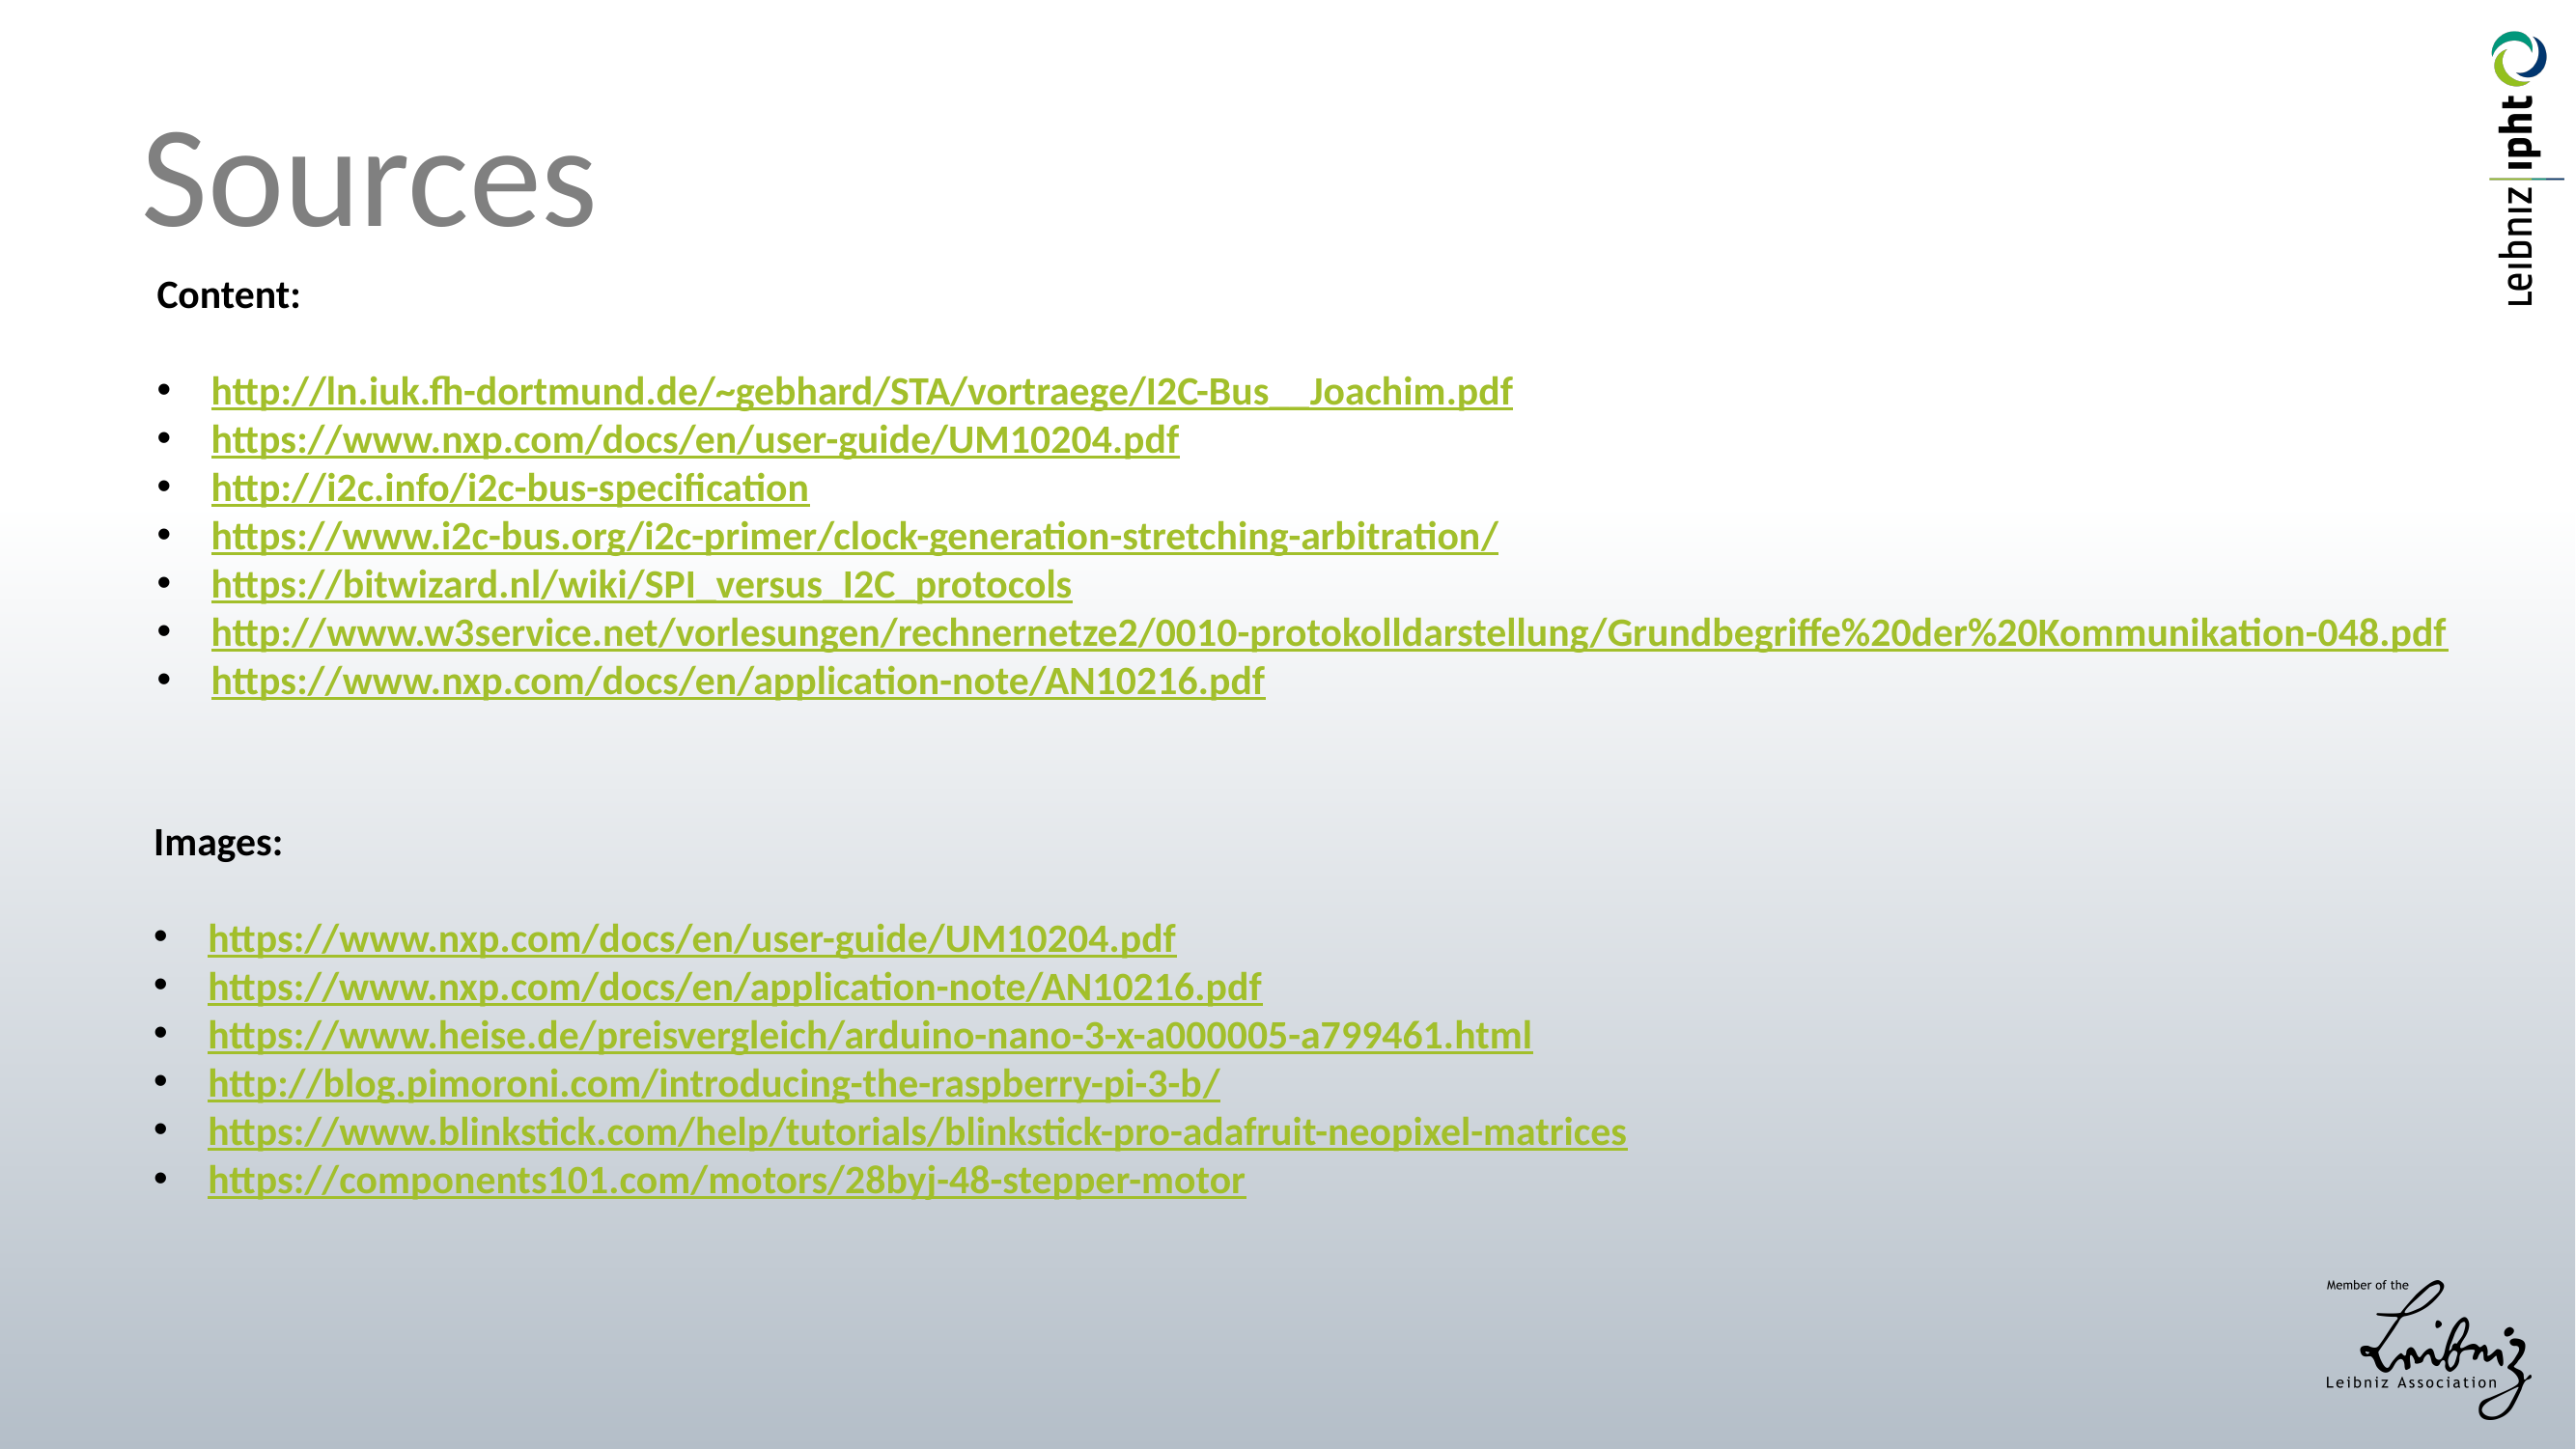

Sources
Content:

http://ln.iuk.fh-dortmund.de/~gebhard/STA/vortraege/I2C-Bus__Joachim.pdf
https://www.nxp.com/docs/en/user-guide/UM10204.pdf
http://i2c.info/i2c-bus-specification
https://www.i2c-bus.org/i2c-primer/clock-generation-stretching-arbitration/
https://bitwizard.nl/wiki/SPI_versus_I2C_protocols
http://www.w3service.net/vorlesungen/rechnernetze2/0010-protokolldarstellung/Grundbegriffe%20der%20Kommunikation-048.pdf
https://www.nxp.com/docs/en/application-note/AN10216.pdf
Images:

https://www.nxp.com/docs/en/user-guide/UM10204.pdf
https://www.nxp.com/docs/en/application-note/AN10216.pdf
https://www.heise.de/preisvergleich/arduino-nano-3-x-a000005-a799461.html
http://blog.pimoroni.com/introducing-the-raspberry-pi-3-b/
https://www.blinkstick.com/help/tutorials/blinkstick-pro-adafruit-neopixel-matrices
https://components101.com/motors/28byj-48-stepper-motor